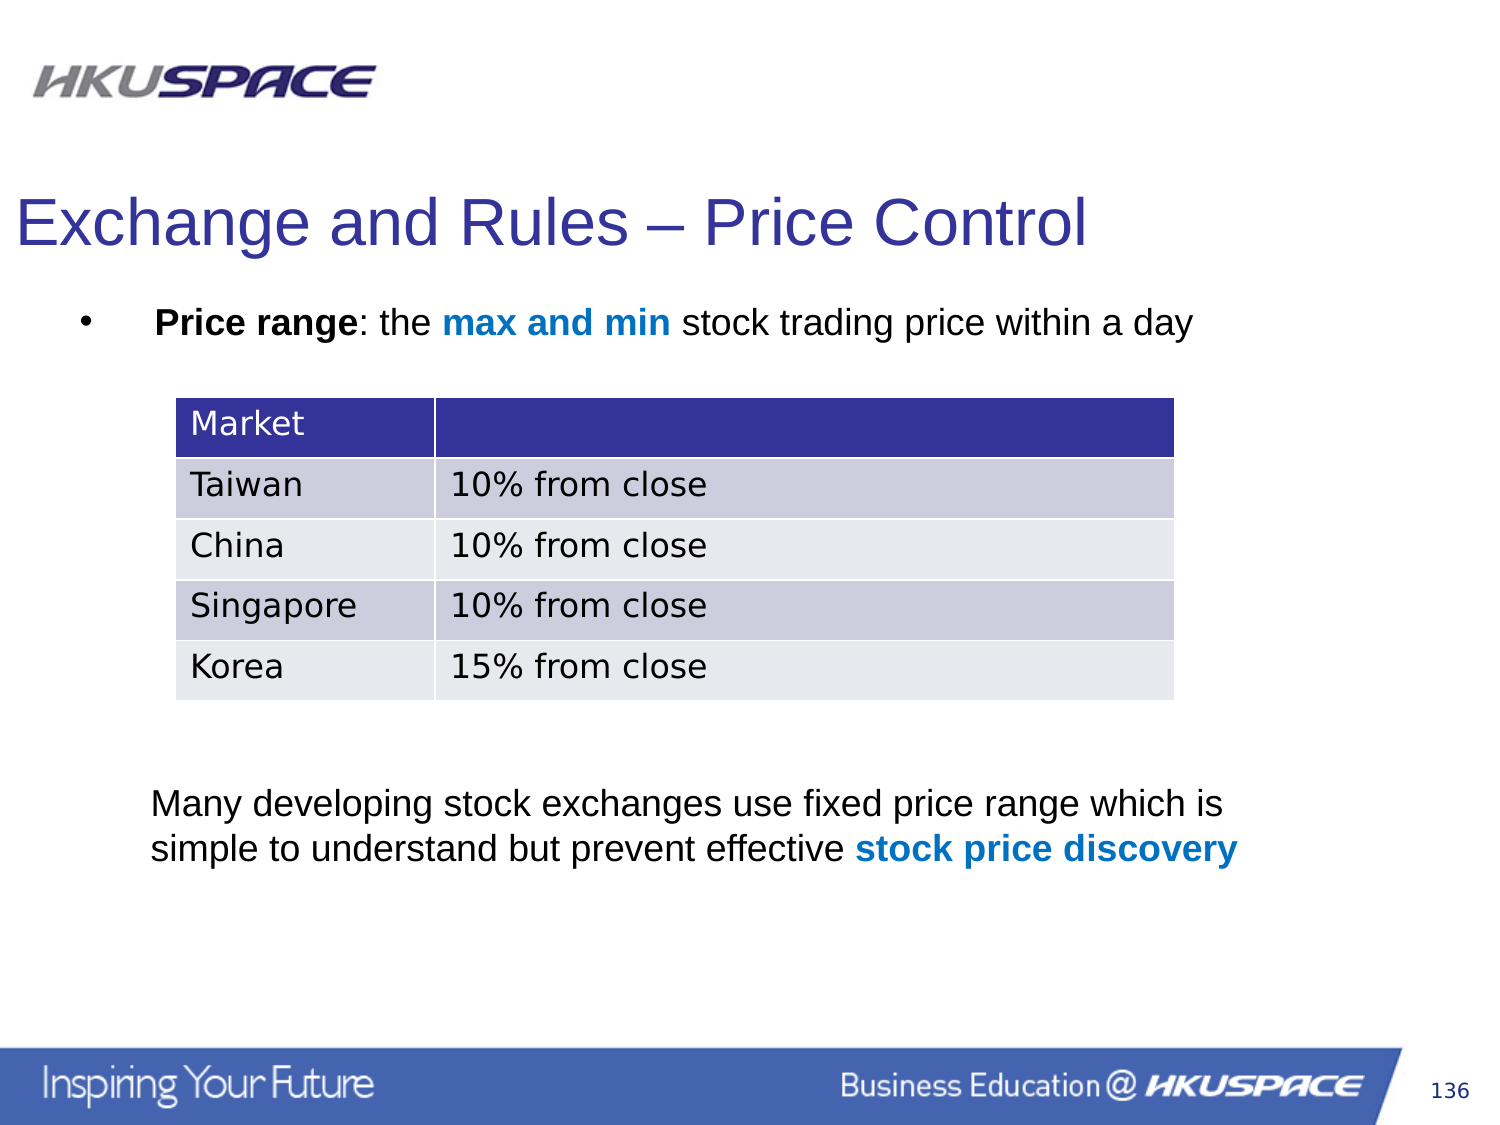

Exchange and Rules – Price Control
Price range: the max and min stock trading price within a day

| Market |  |
| --- | --- |
| Taiwan | 10% from close |
| China | 10% from close |
| Singapore | 10% from close |
| Korea | 15% from close |
Many developing stock exchanges use fixed price range which is simple to understand but prevent effective stock price discovery
136